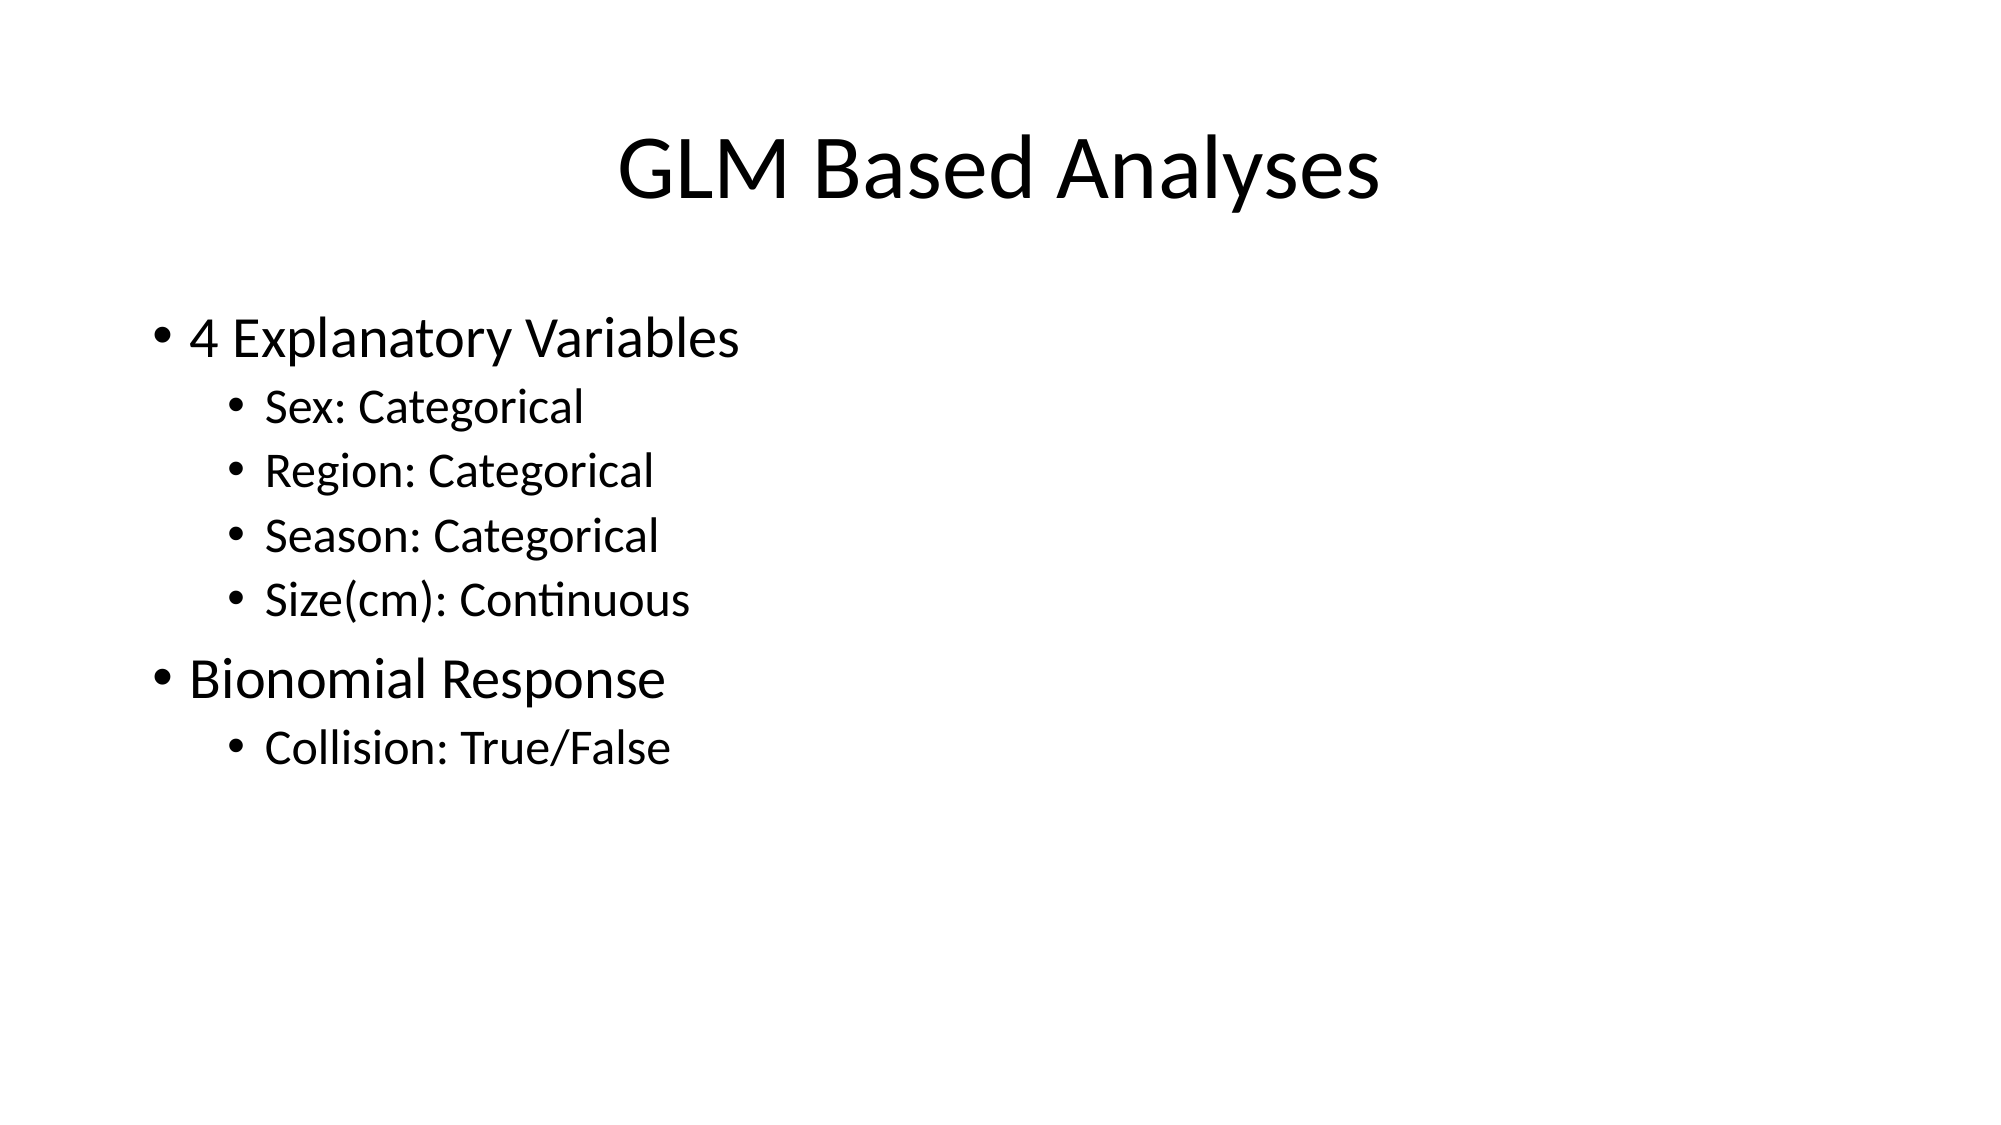

# GLM Based Analyses
4 Explanatory Variables
Sex: Categorical
Region: Categorical
Season: Categorical
Size(cm): Continuous
Bionomial Response
Collision: True/False